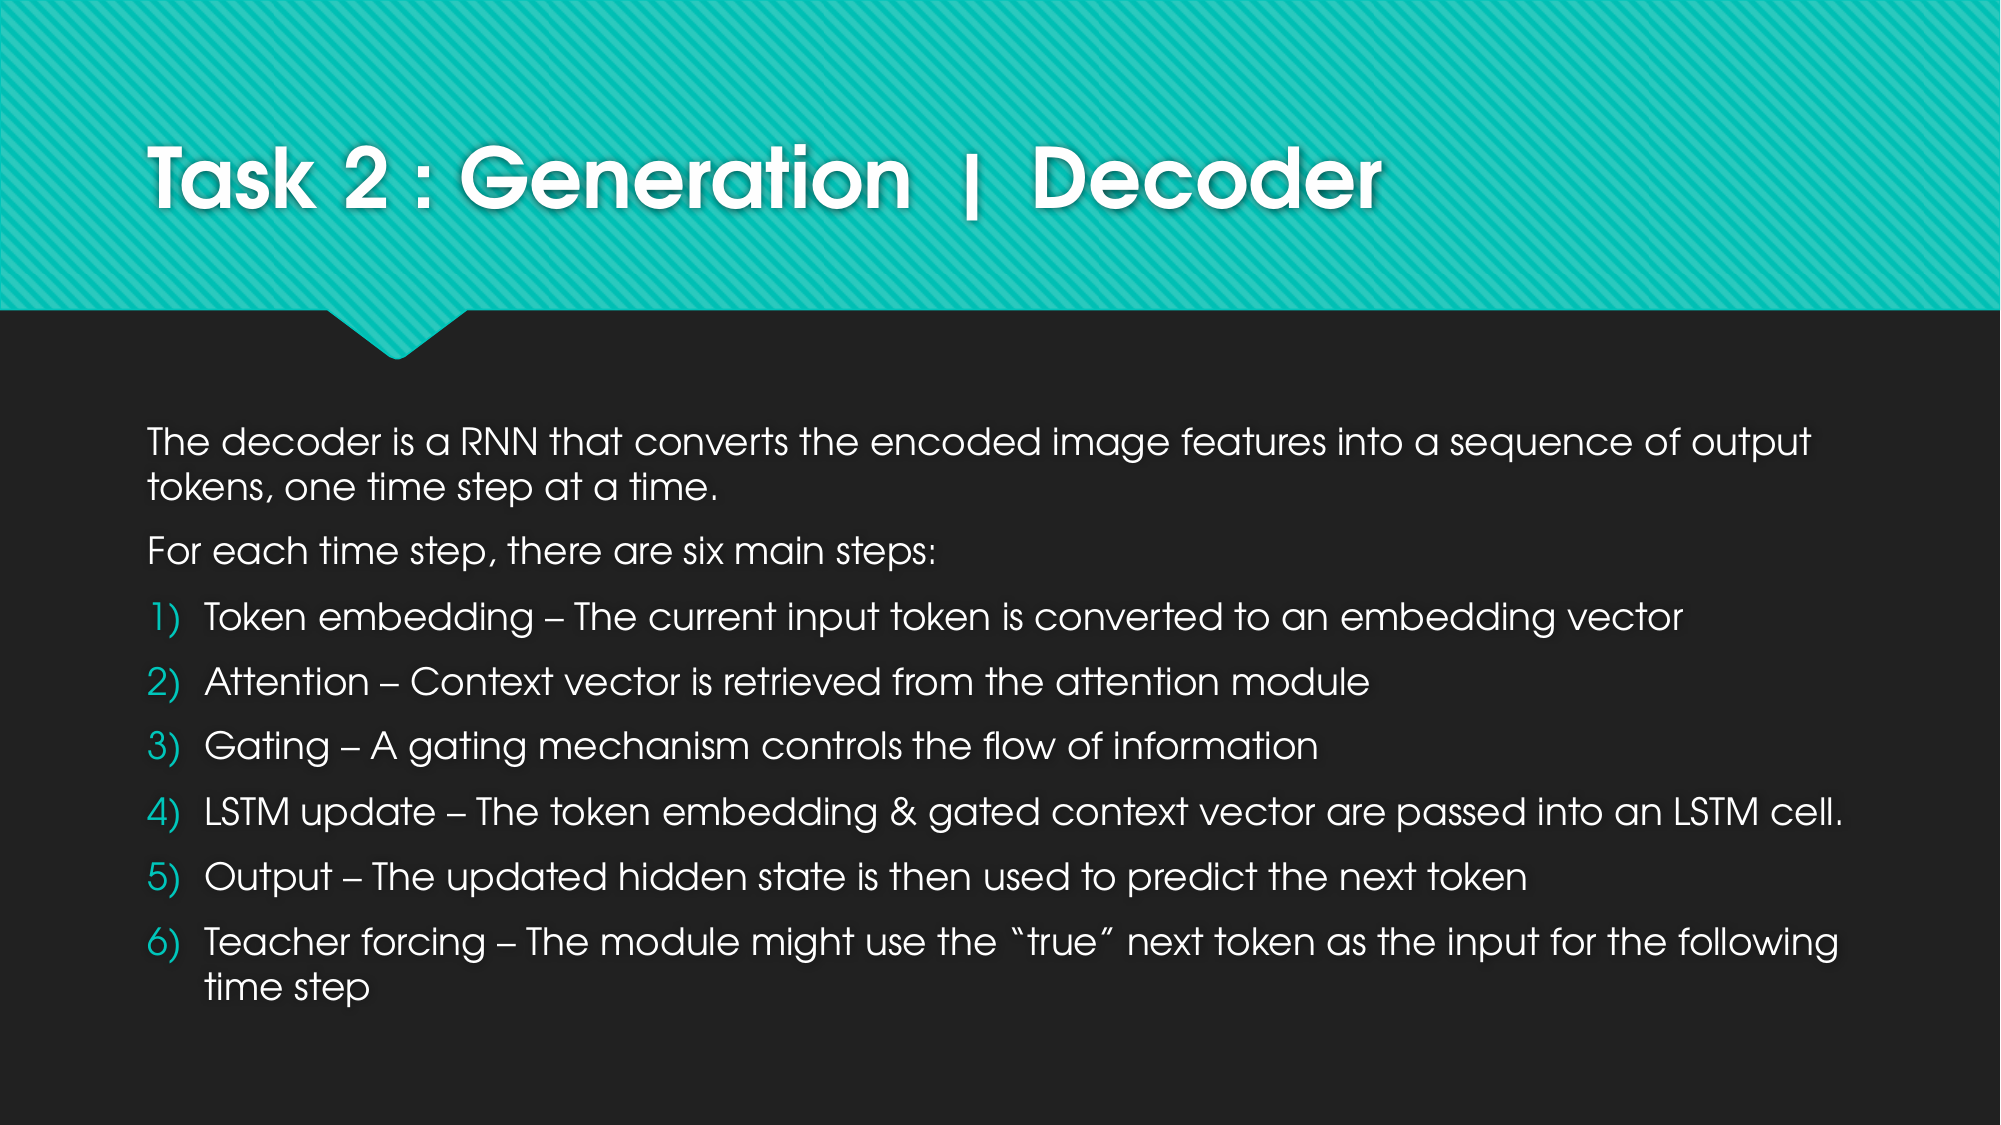

# Task 2 : Generation  |  Decoder
The decoder is a RNN that converts the encoded image features into a sequence of output tokens, one time step at a time.
For each time step, there are six main steps:
Token embedding – The current input token is converted to an embedding vector
Attention – Context vector is retrieved from the attention module
Gating – A gating mechanism controls the flow of information
LSTM update – The token embedding & gated context vector are passed into an LSTM cell.
Output – The updated hidden state is then used to predict the next token
Teacher forcing – The module might use the “true” next token as the input for the following time step